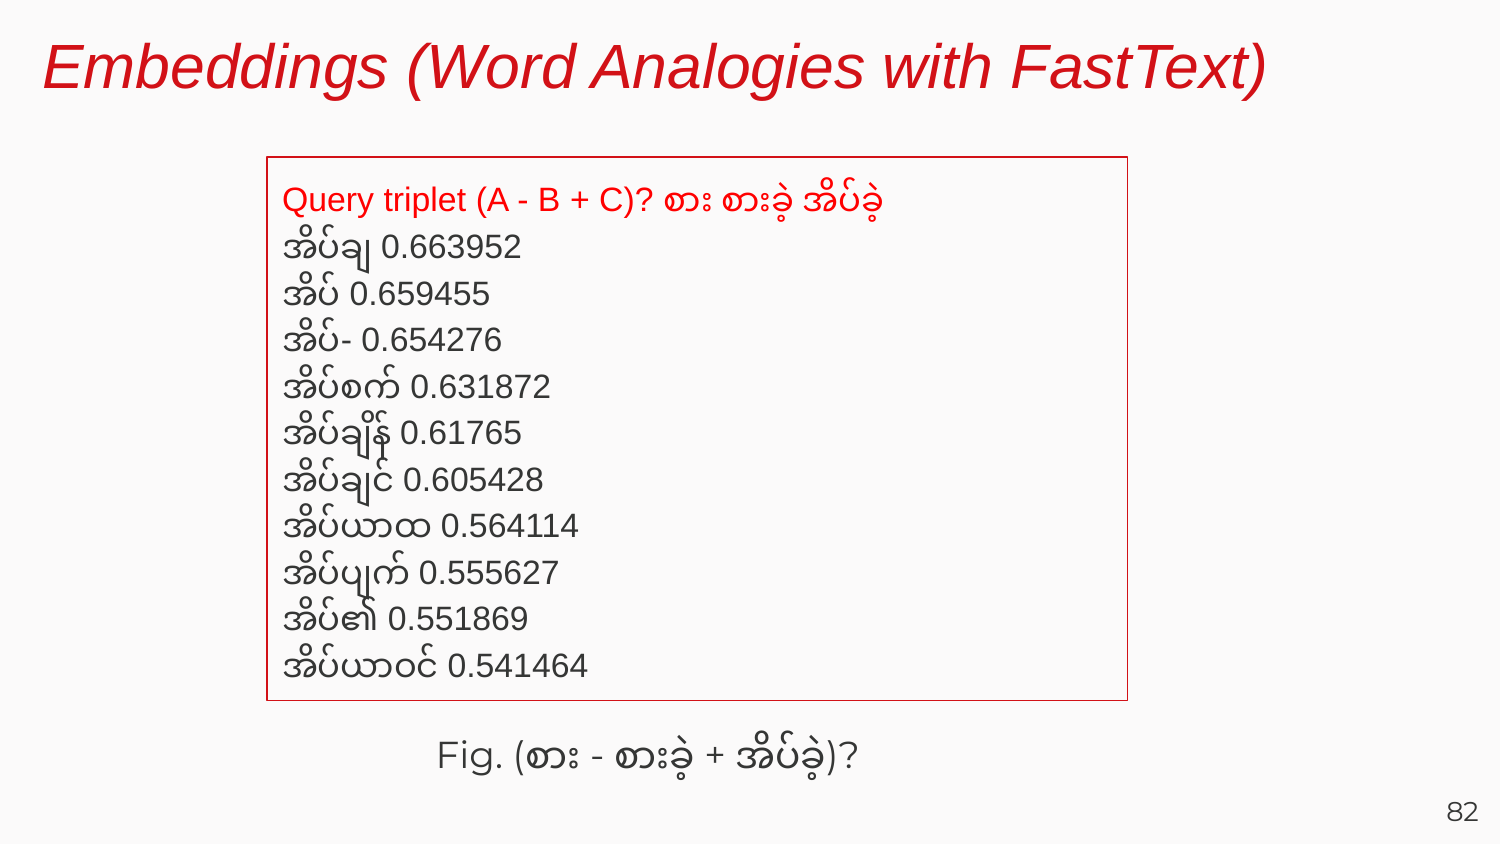

# Embeddings (Word Analogies with FastText)
Query triplet (A - B + C)? စား စားခဲ့ အိပ်ခဲ့
အိပ်ချ 0.663952
အိပ် 0.659455
အိပ်- 0.654276
အိပ်စက် 0.631872
အိပ်ချိန် 0.61765
အိပ်ချင် 0.605428
အိပ်ယာထ 0.564114
အိပ်ပျက် 0.555627
အိပ်၏ 0.551869
အိပ်ယာဝင် 0.541464
Fig. (စား - စားခဲ့ + အိပ်ခဲ့)?

82